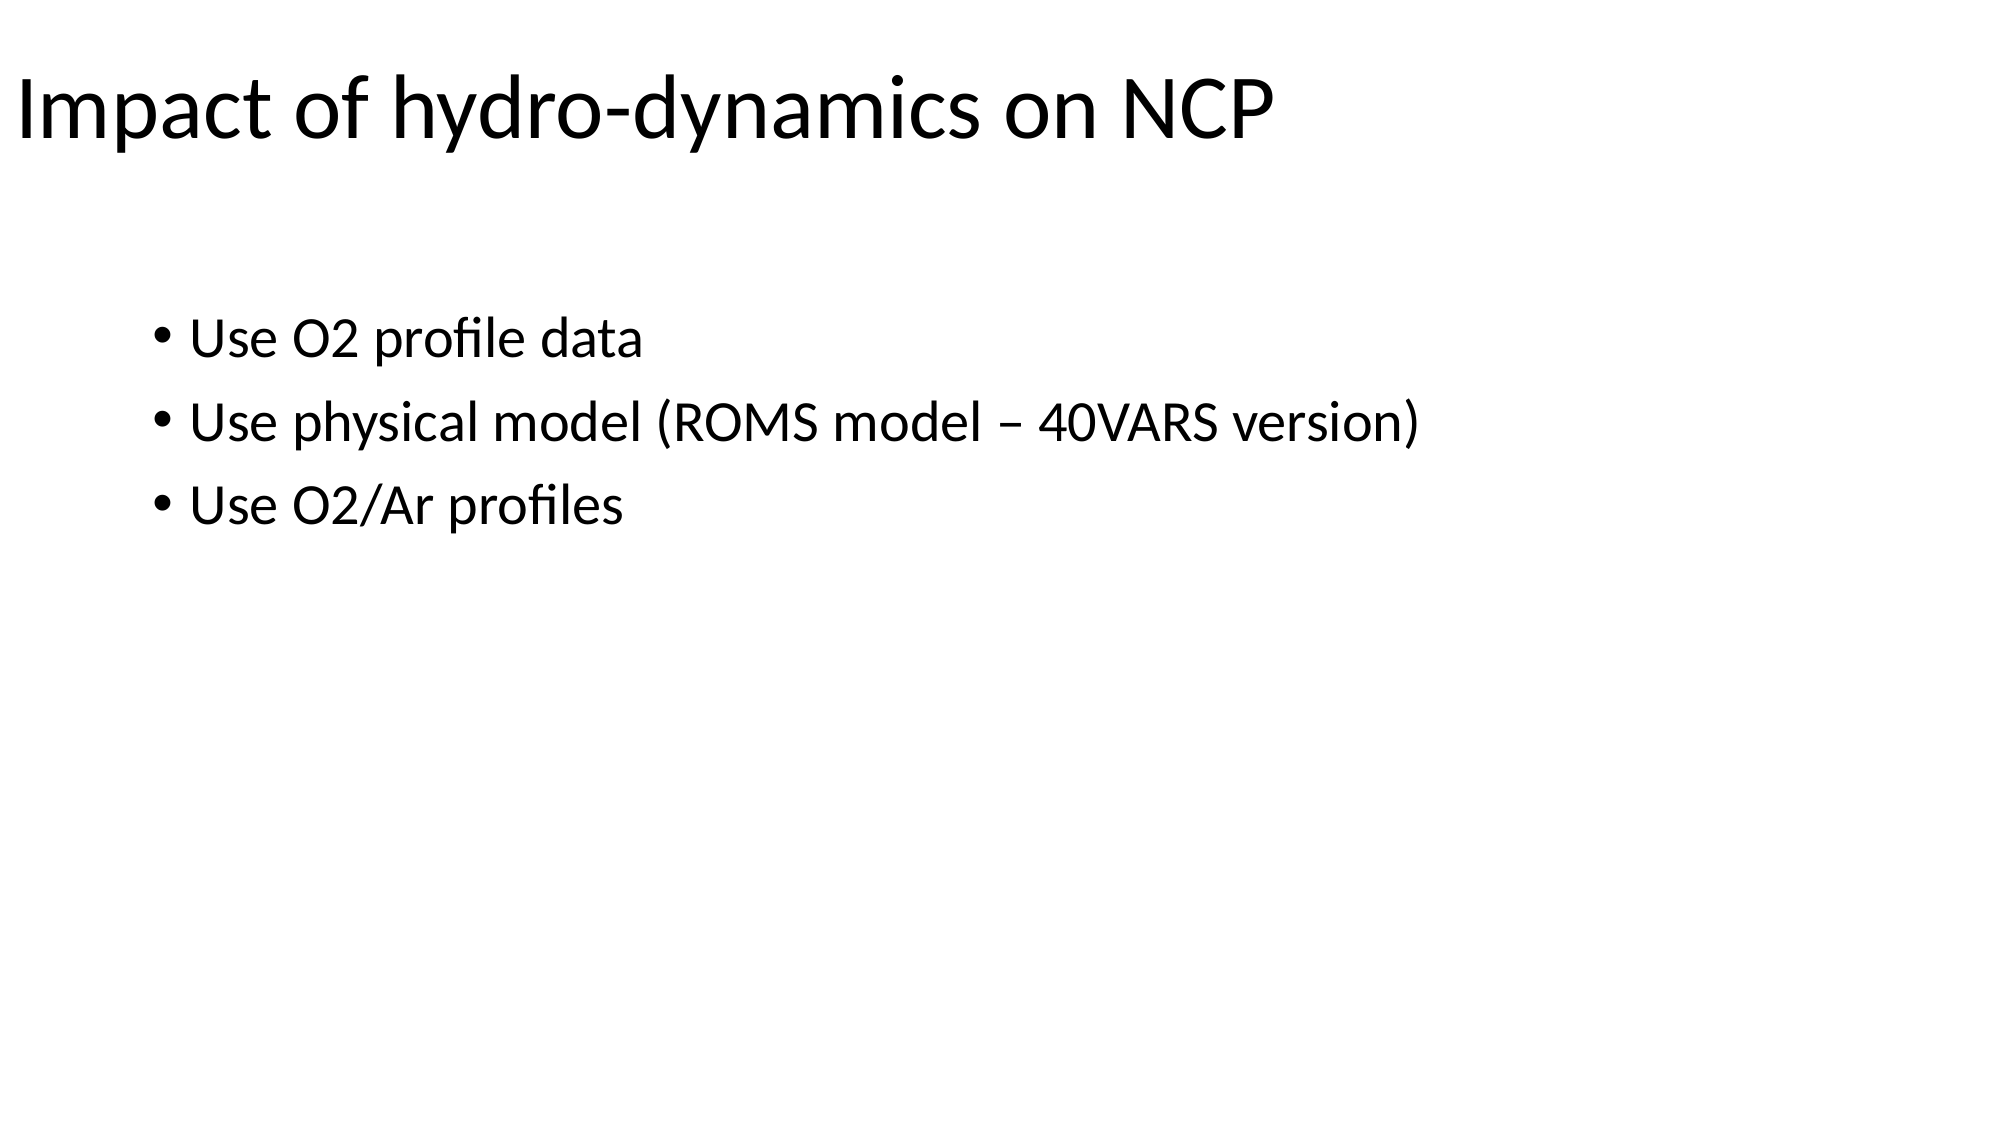

# Impact of hydro-dynamics on NCP
Use O2 profile data
Use physical model (ROMS model – 40VARS version)
Use O2/Ar profiles